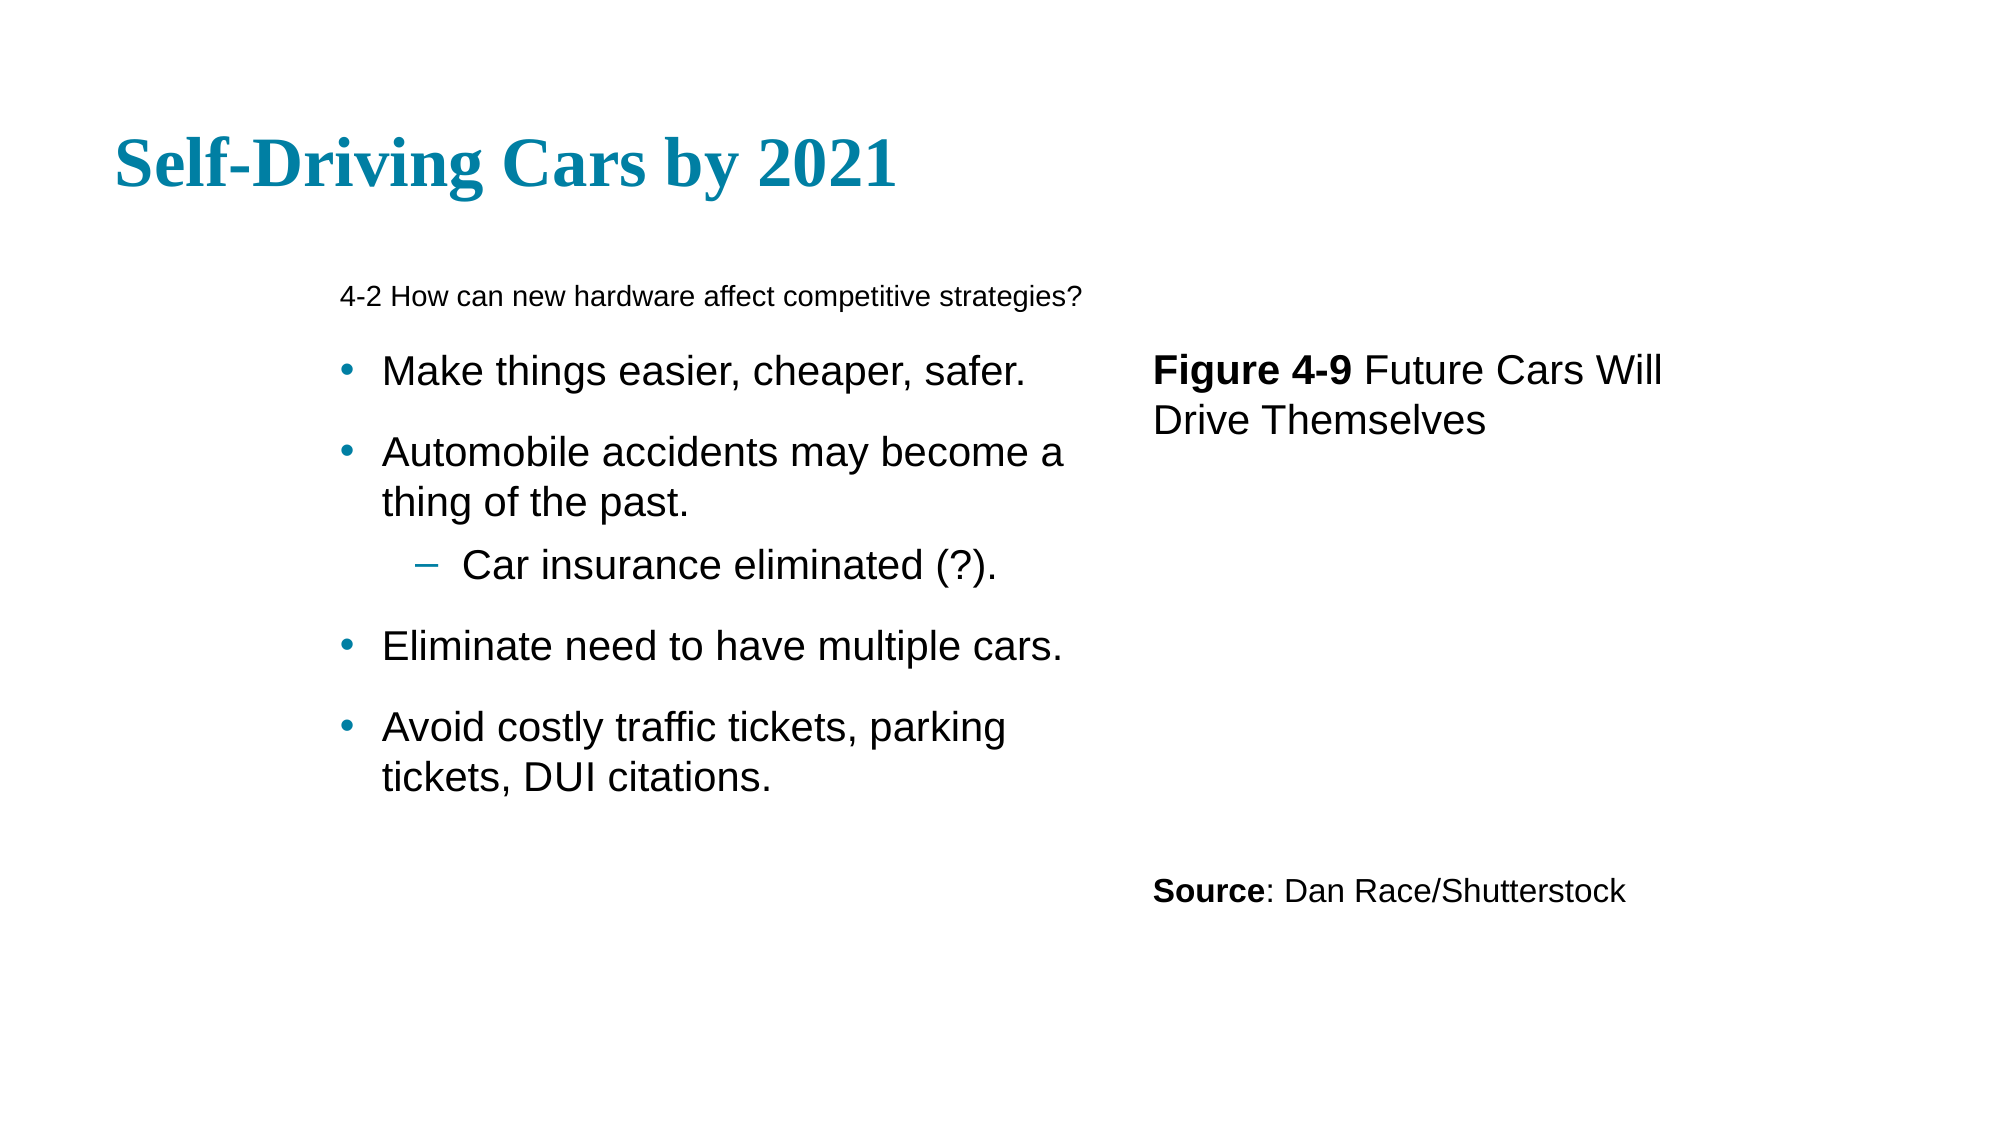

# Self-Driving Cars by 2021
4-2 How can new hardware affect competitive strategies?
Make things easier, cheaper, safer.
Automobile accidents may become a thing of the past.
Car insurance eliminated (?).
Eliminate need to have multiple cars.
Avoid costly traffic tickets, parking tickets, D U I citations.
Figure 4-9 Future Cars Will Drive Themselves
Source: Dan Race/Shutterstock